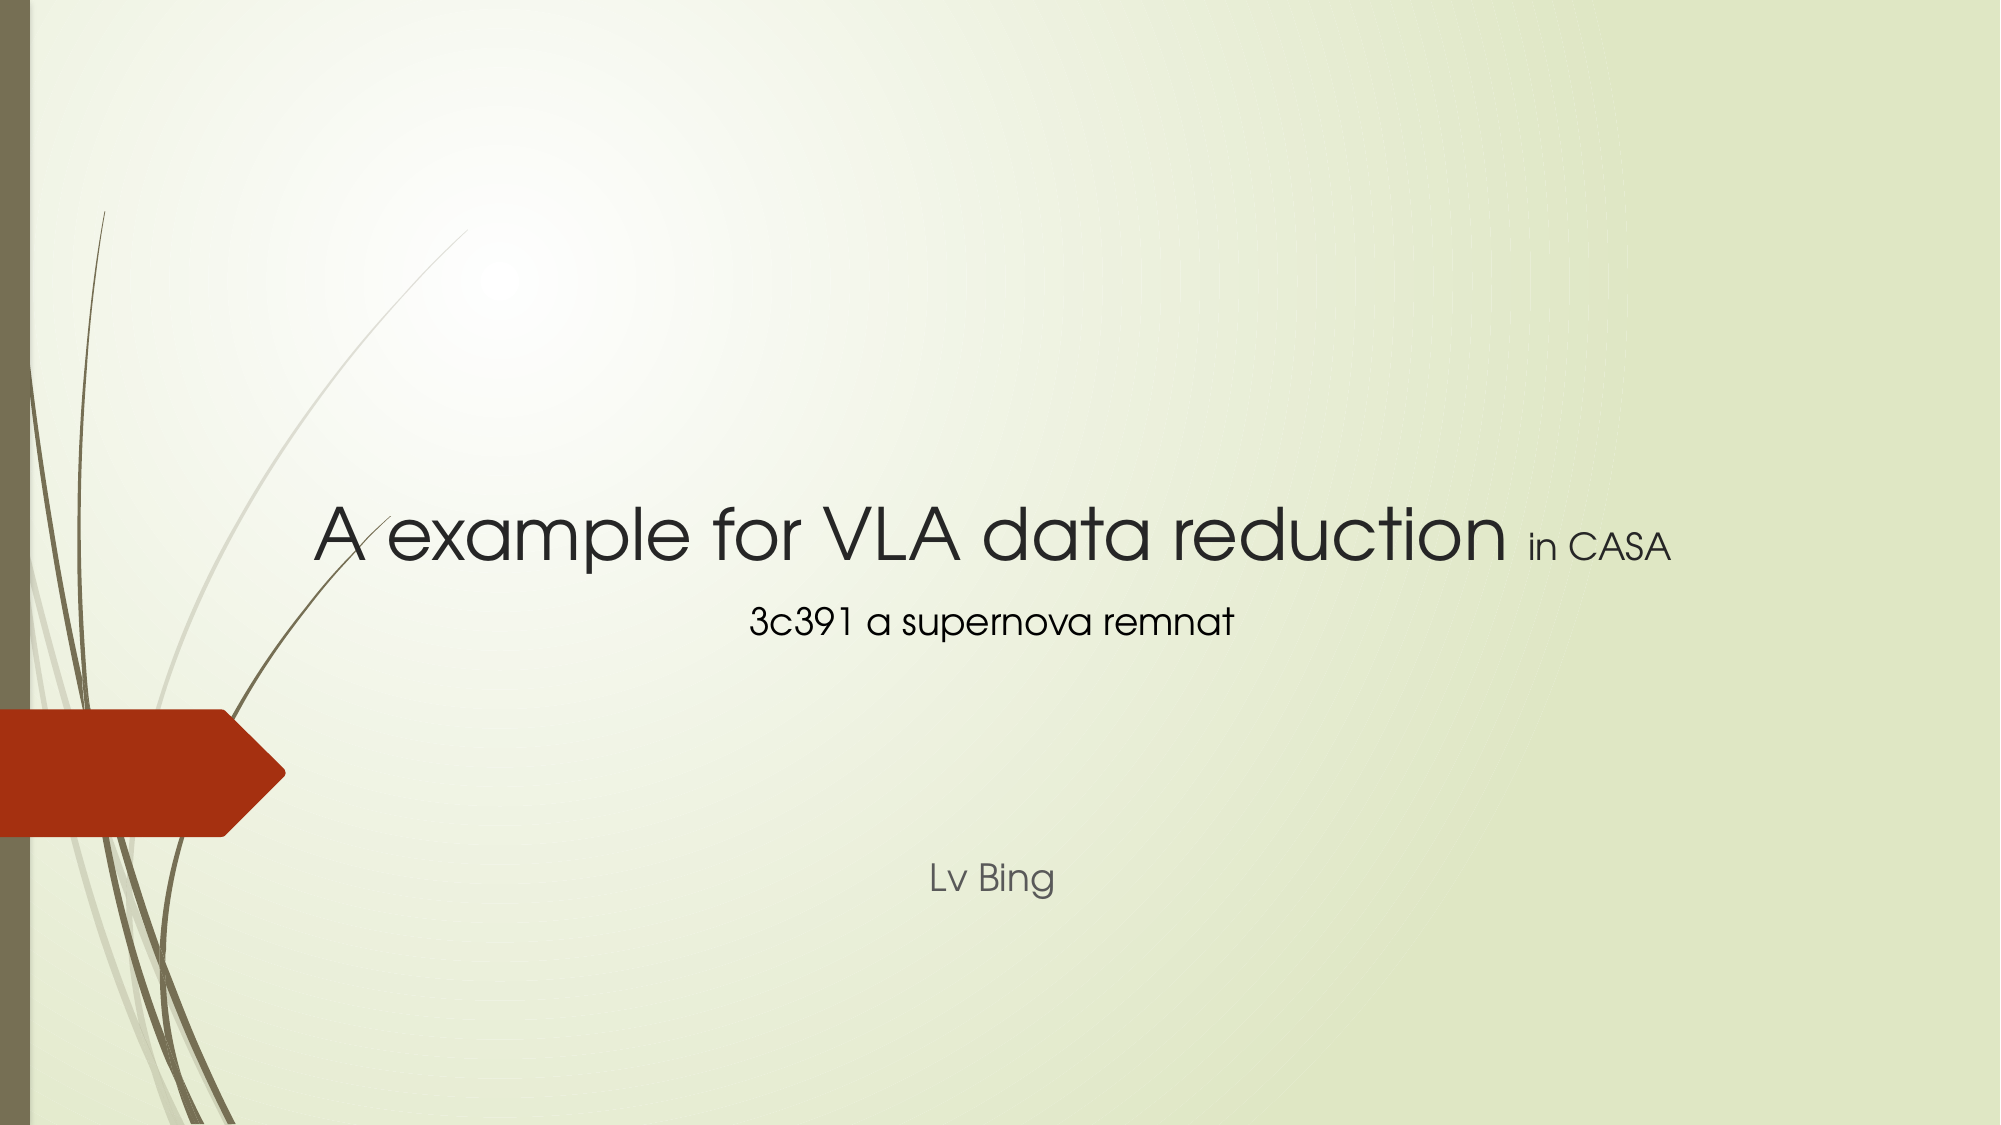

# A example for VLA data reduction in CASA
3c391 a supernova remnat

Lv Bing